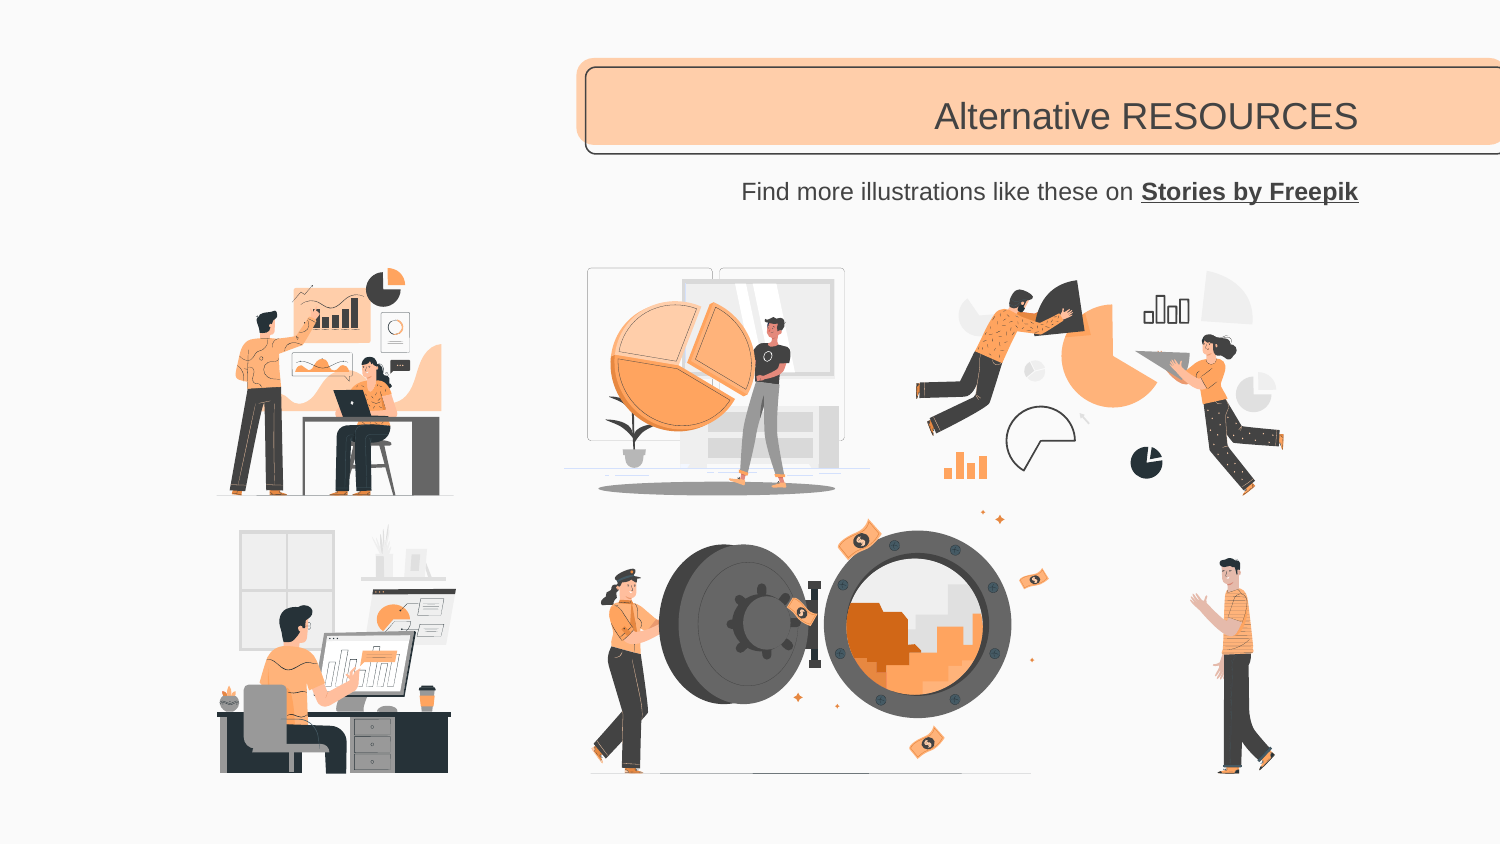

# Alternative RESOURCES
Find more illustrations like these on Stories by Freepik